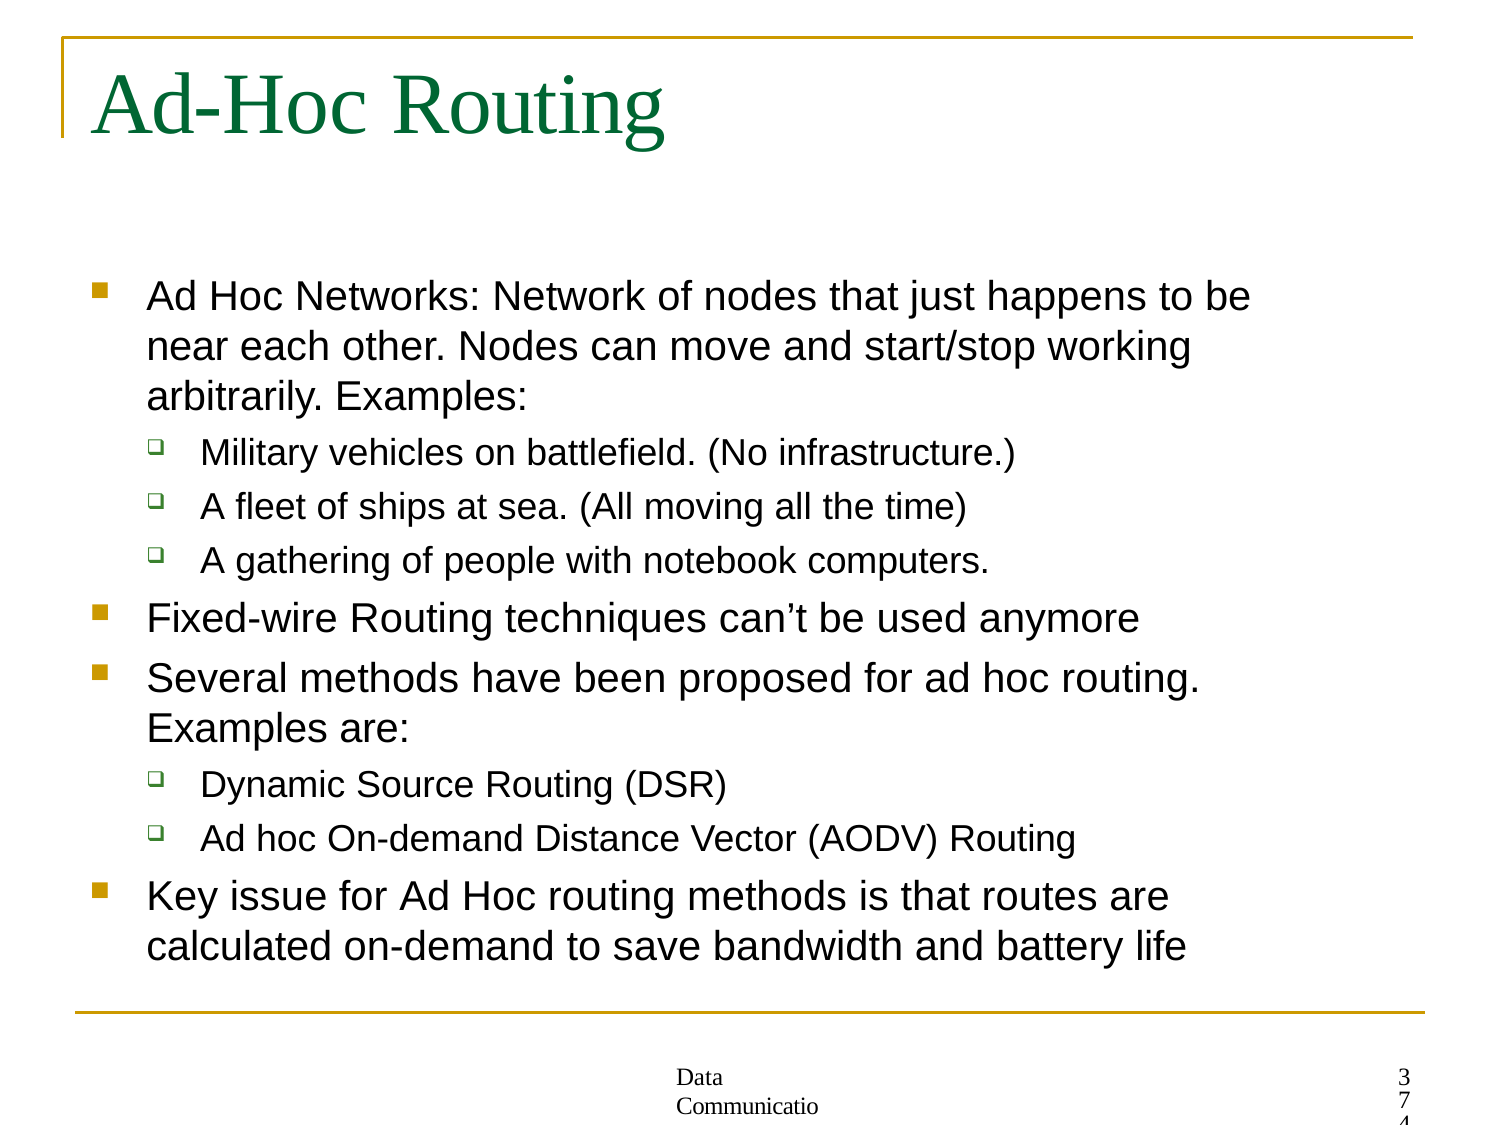

# Ad-Hoc Routing
Ad Hoc Networks: Network of nodes that just happens to be near each other. Nodes can move and start/stop working arbitrarily. Examples:
Military vehicles on battlefield. (No infrastructure.)
A fleet of ships at sea. (All moving all the time)
A gathering of people with notebook computers.
Fixed-wire Routing techniques can’t be used anymore
Several methods have been proposed for ad hoc routing. Examples are:
Dynamic Source Routing (DSR)
Ad hoc On-demand Distance Vector (AODV) Routing
Key issue for Ad Hoc routing methods is that routes are calculated on-demand to save bandwidth and battery life
374
Data Communication Networks